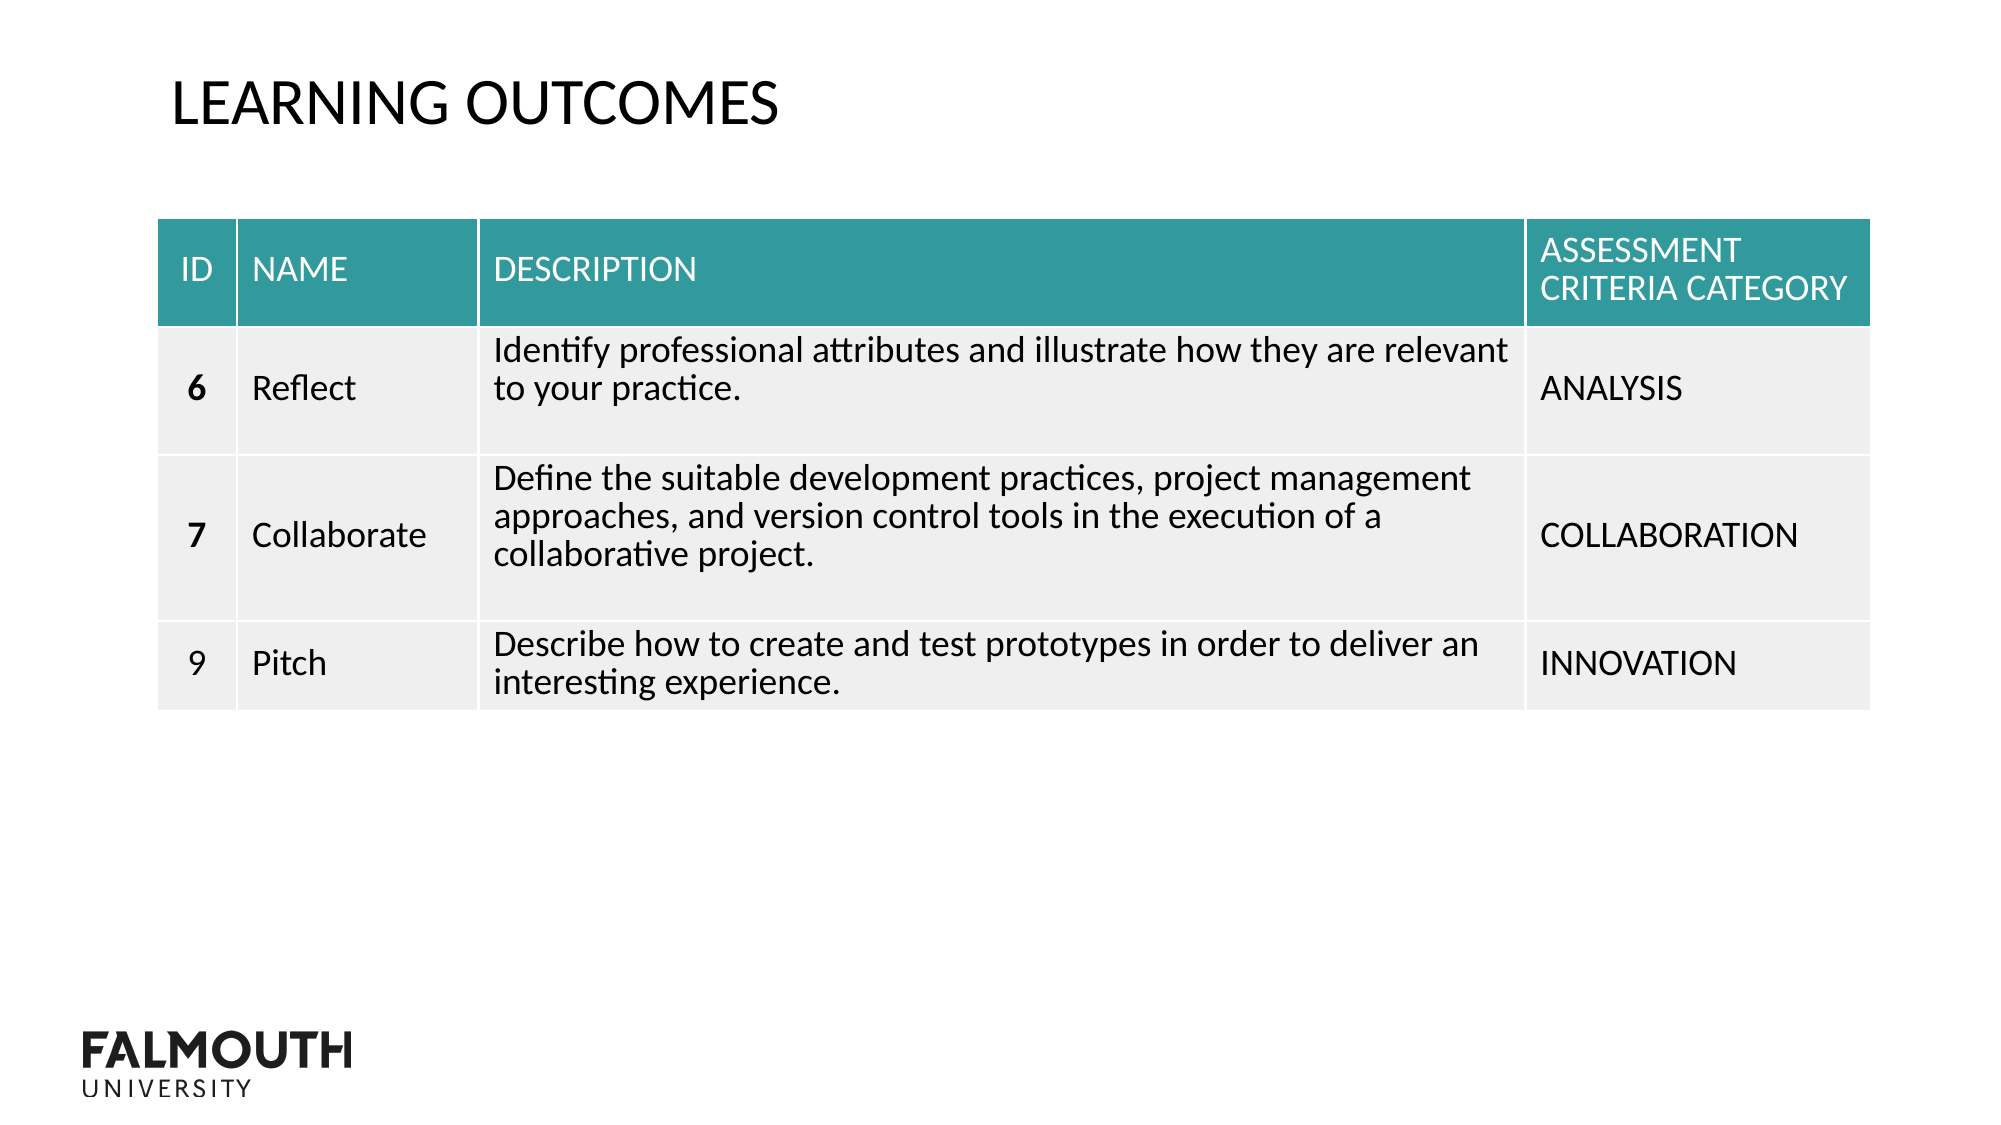

Learning Outcomes
| ID | NAME | DESCRIPTION | ASSESSMENT CRITERIA CATEGORY |
| --- | --- | --- | --- |
| 6 | Reflect | Identify professional attributes and illustrate how they are relevant to your practice. | ANALYSIS |
| 7 | Collaborate | Define the suitable development practices, project management approaches, and version control tools in the execution of a collaborative project. | COLLABORATION |
| 9 | Pitch | Describe how to create and test prototypes in order to deliver an interesting experience. | INNOVATION |